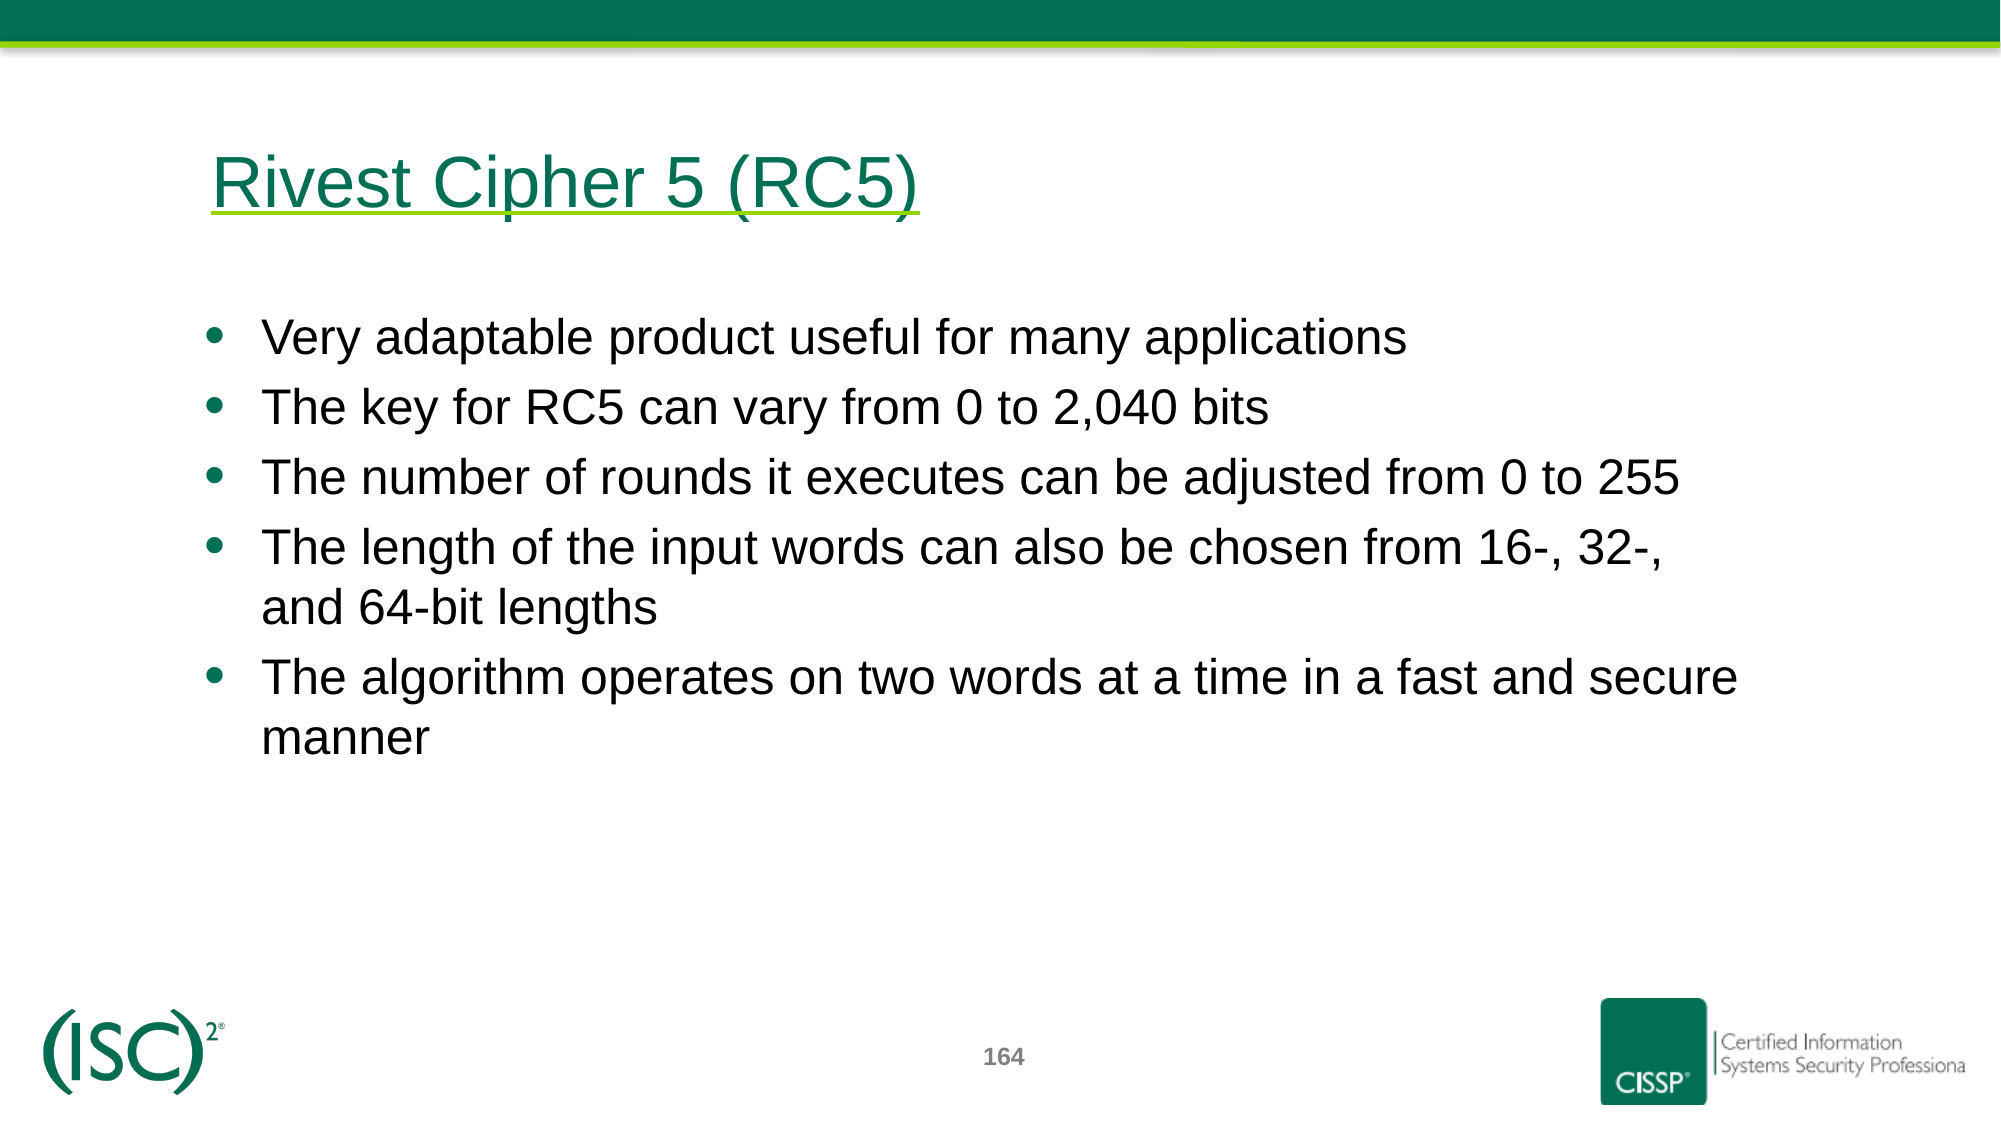

Rivest Cipher 5 (RC5)
Very adaptable product useful for many applications
The key for RC5 can vary from 0 to 2,040 bits
The number of rounds it executes can be adjusted from 0 to 255
The length of the input words can also be chosen from 16-, 32-,
and 64-bit lengths
The algorithm operates on two words at a time in a fast and secure manner